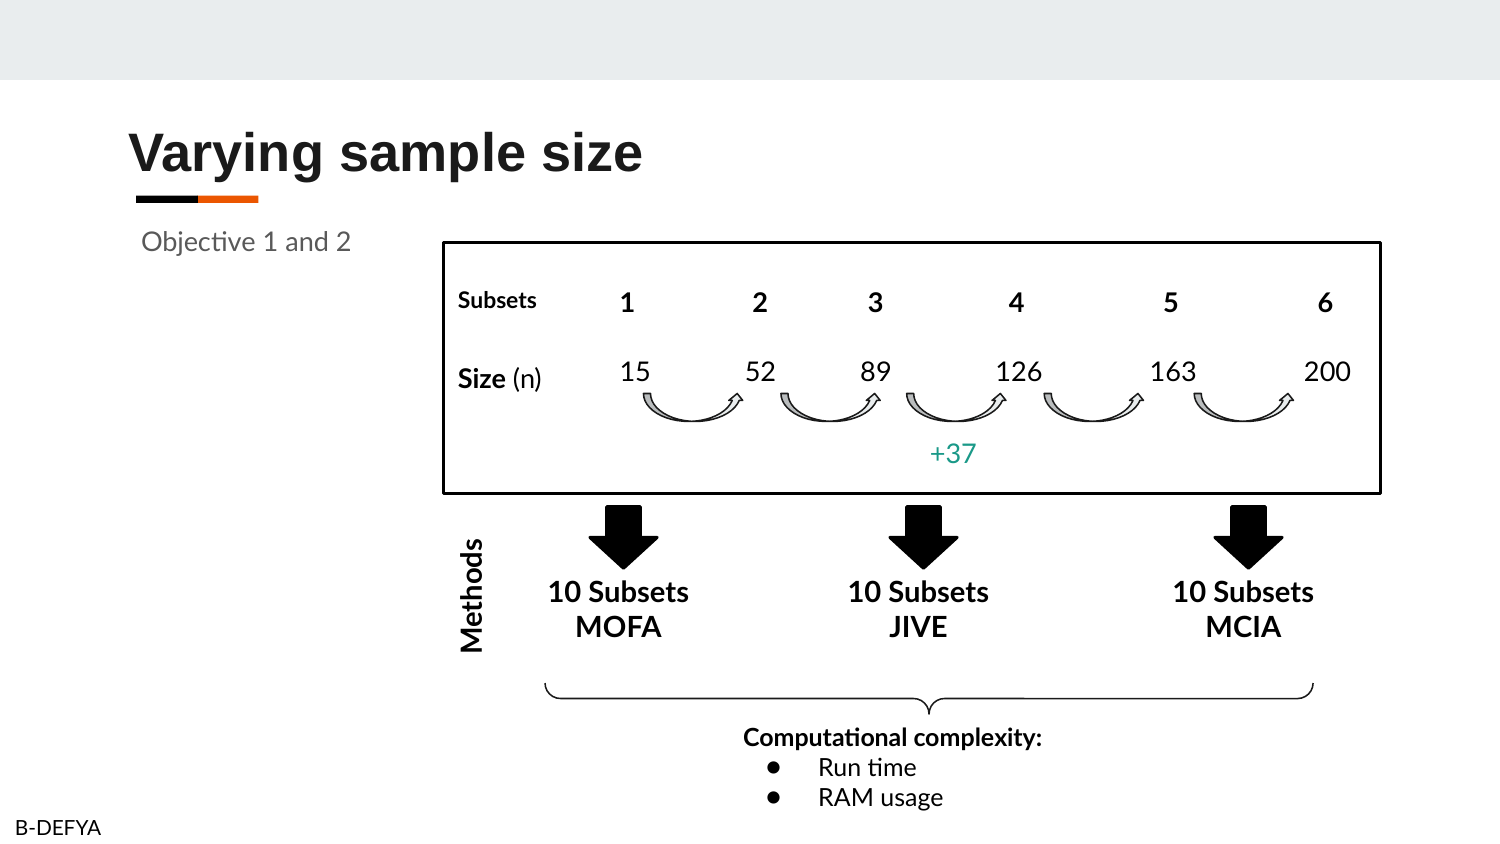

Varying sample size
Objective 1 and 2

2
3
4
5
6
Subsets
1

126
163
200
15
52
89
Size (n)

+37

10 Subsets
MOFA

10 Subsets
JIVE

10 Subsets
MCIA
Methods
Computational complexity:
Run time
RAM usage